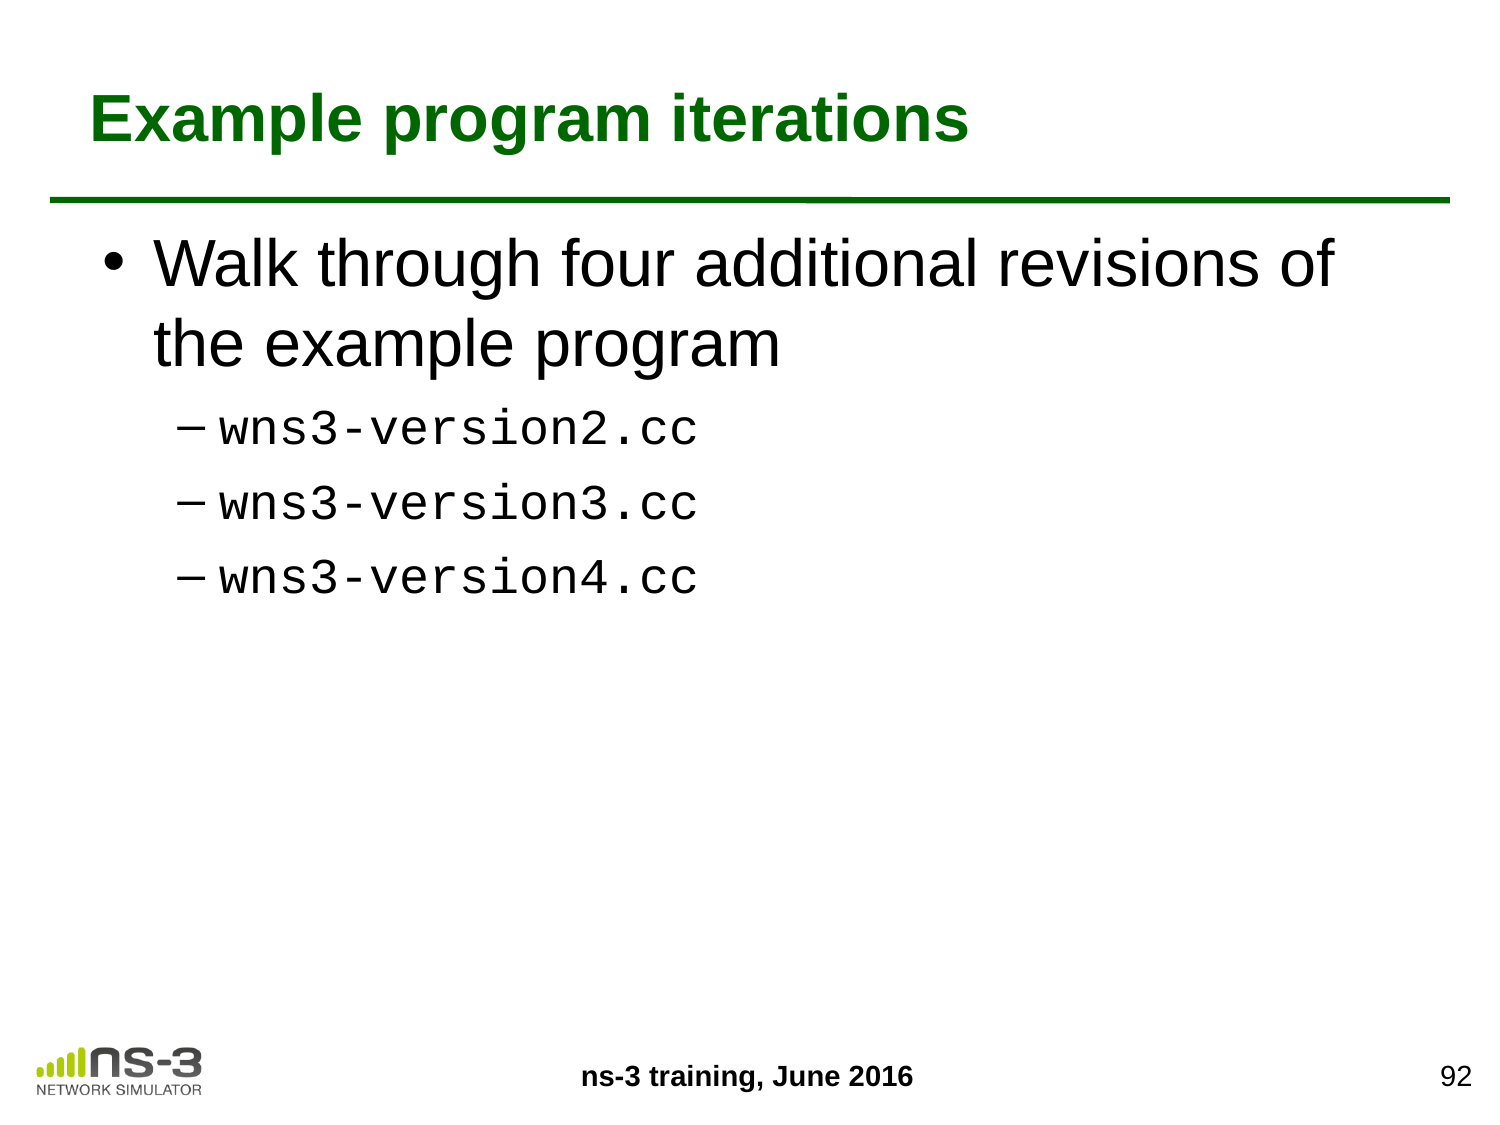

# Example program iterations
Walk through four additional revisions of the example program
wns3-version2.cc
wns3-version3.cc
wns3-version4.cc
92
ns-3 training, June 2016